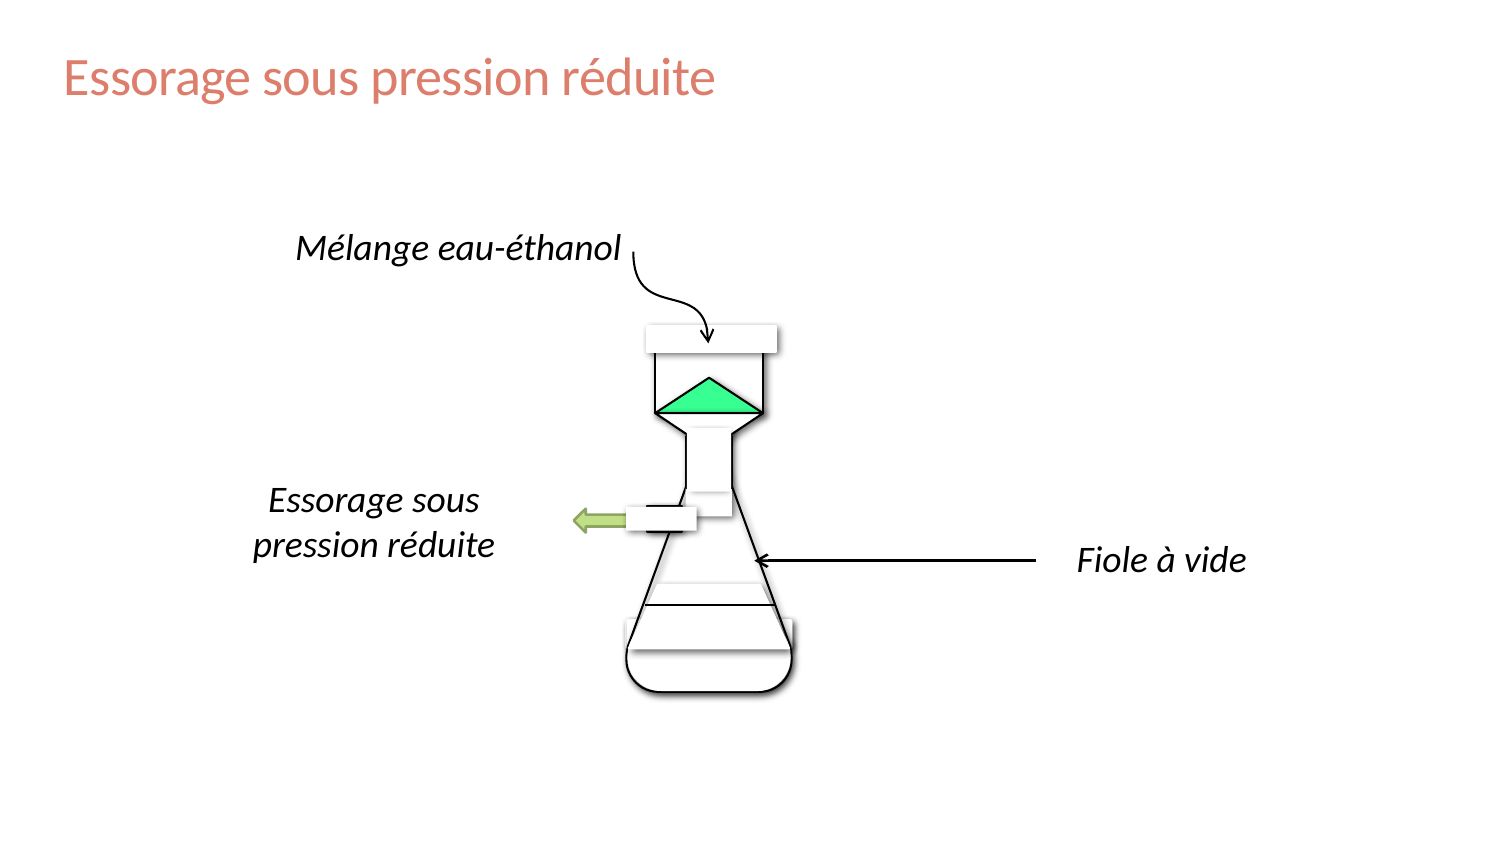

# Essorage sous pression réduite
Mélange eau-éthanol

Essorage sous pression réduite

Fiole à vide
12